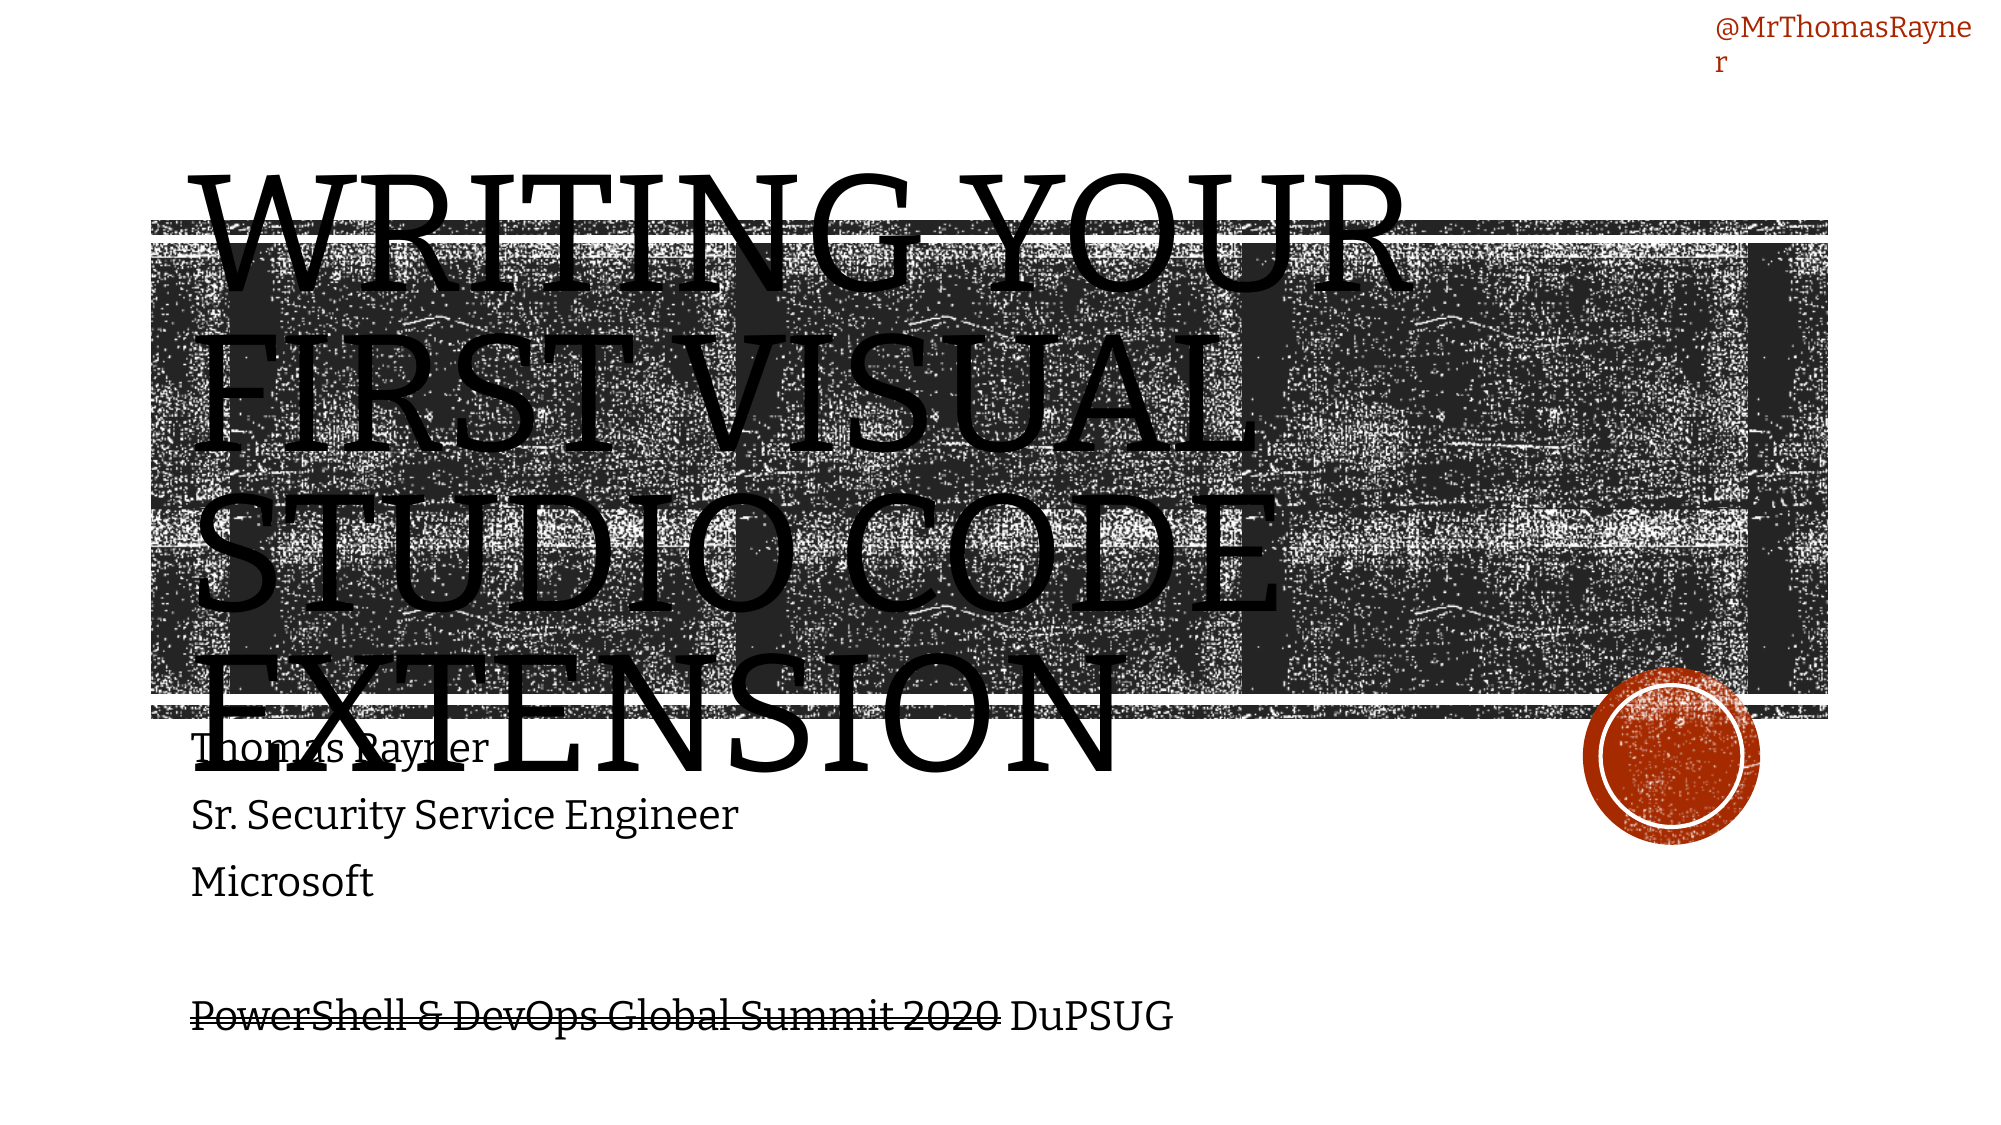

@MrThomasRayner
# Writing Your First Visual Studio Code Extension
Thomas Rayner
Sr. Security Service Engineer
Microsoft

PowerShell & DevOps Global Summit 2020 DuPSUG